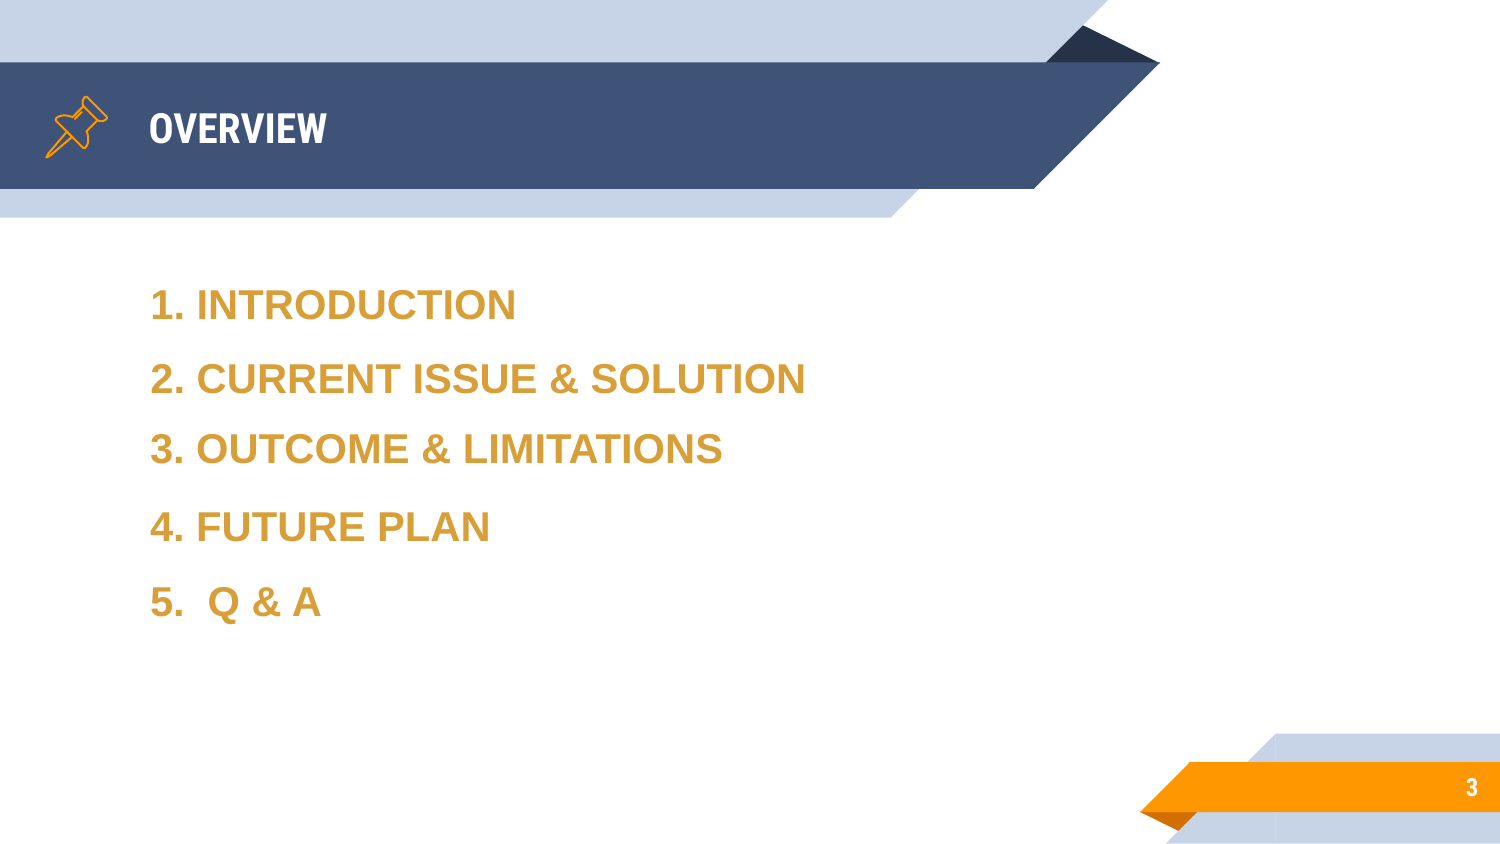

# OVERVIEW

1. INTRODUCTION
2. CURRENT ISSUE & SOLUTION
3. OUTCOME & LIMITATIONS
4. FUTURE PLAN
5.  Q & A
3